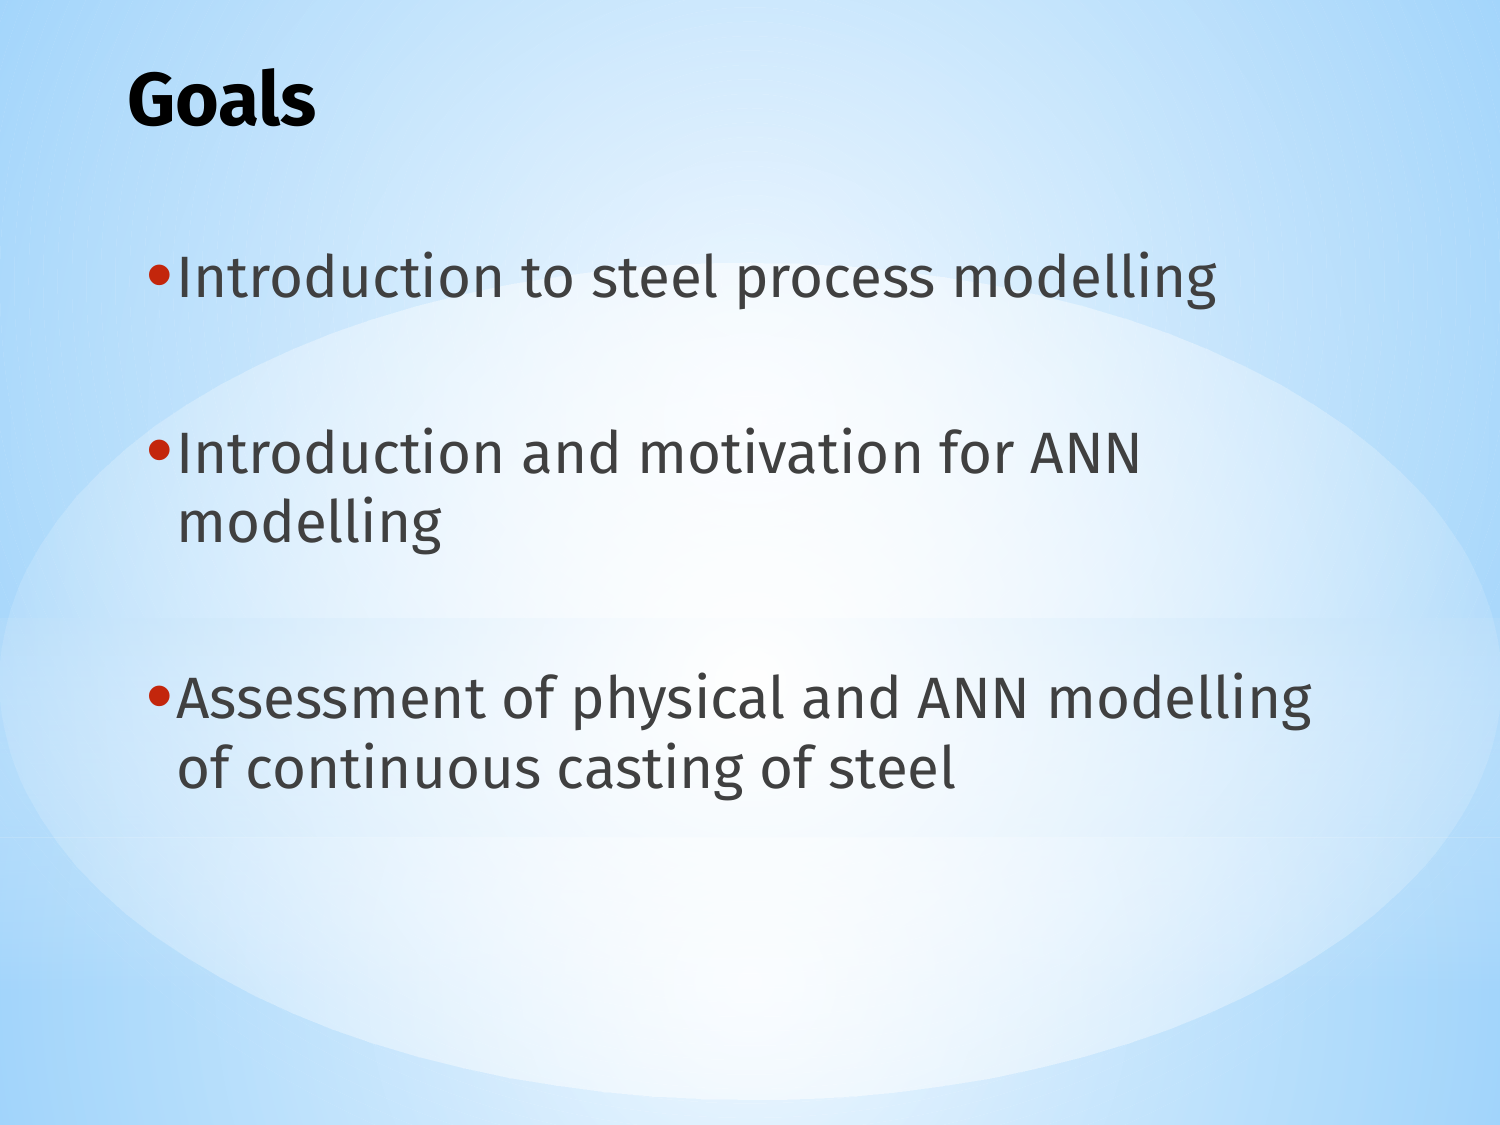

# Goals
Introduction to steel process modelling

Introduction and motivation for ANN modelling

Assessment of physical and ANN modelling of continuous casting of steel